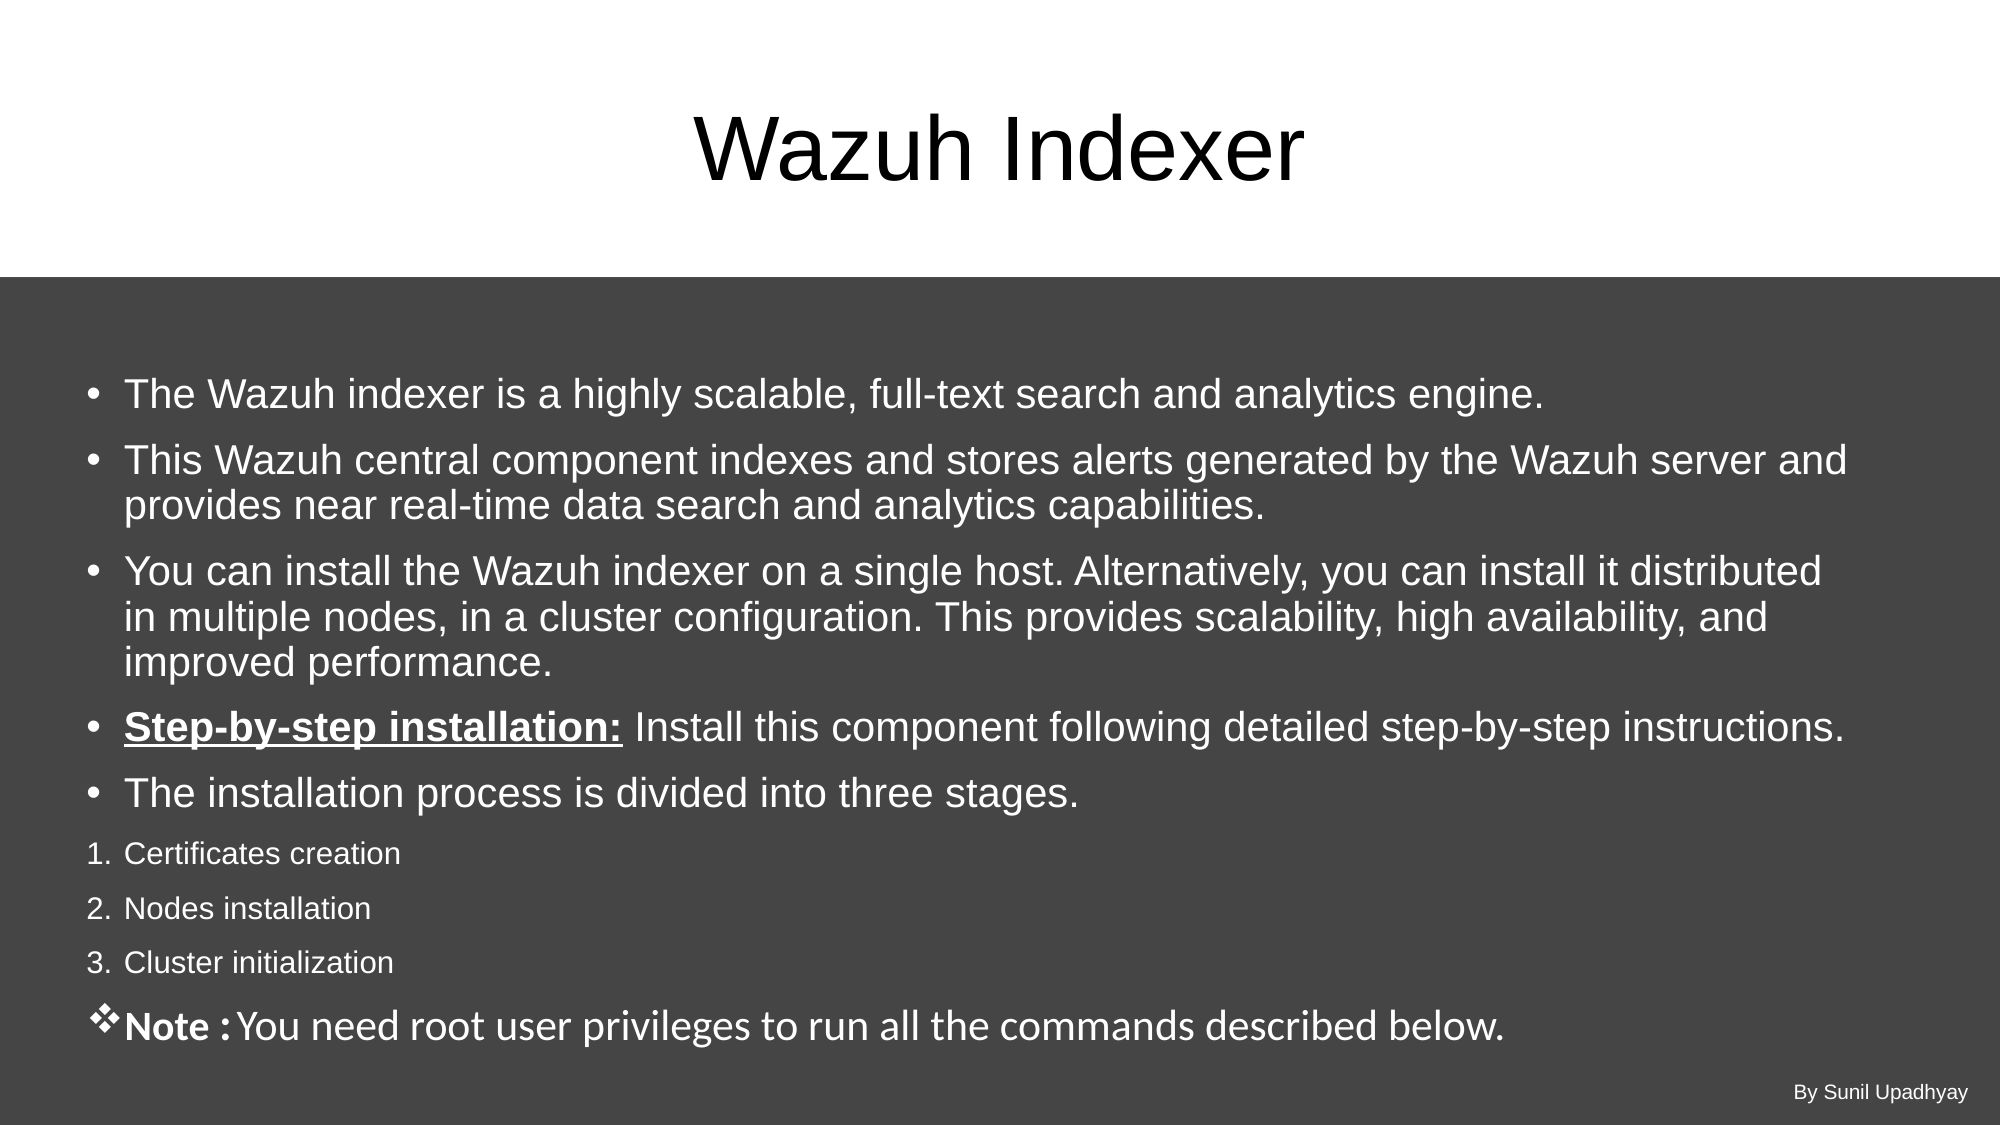

# Wazuh Indexer

The Wazuh indexer is a highly scalable, full-text search and analytics engine.
This Wazuh central component indexes and stores alerts generated by the Wazuh server and provides near real-time data search and analytics capabilities.
You can install the Wazuh indexer on a single host. Alternatively, you can install it distributed in multiple nodes, in a cluster configuration. This provides scalability, high availability, and improved performance.
Step-by-step installation: Install this component following detailed step-by-step instructions.
The installation process is divided into three stages.
Certificates creation
Nodes installation
Cluster initialization
Note : You need root user privileges to run all the commands described below.

By Sunil Upadhyay